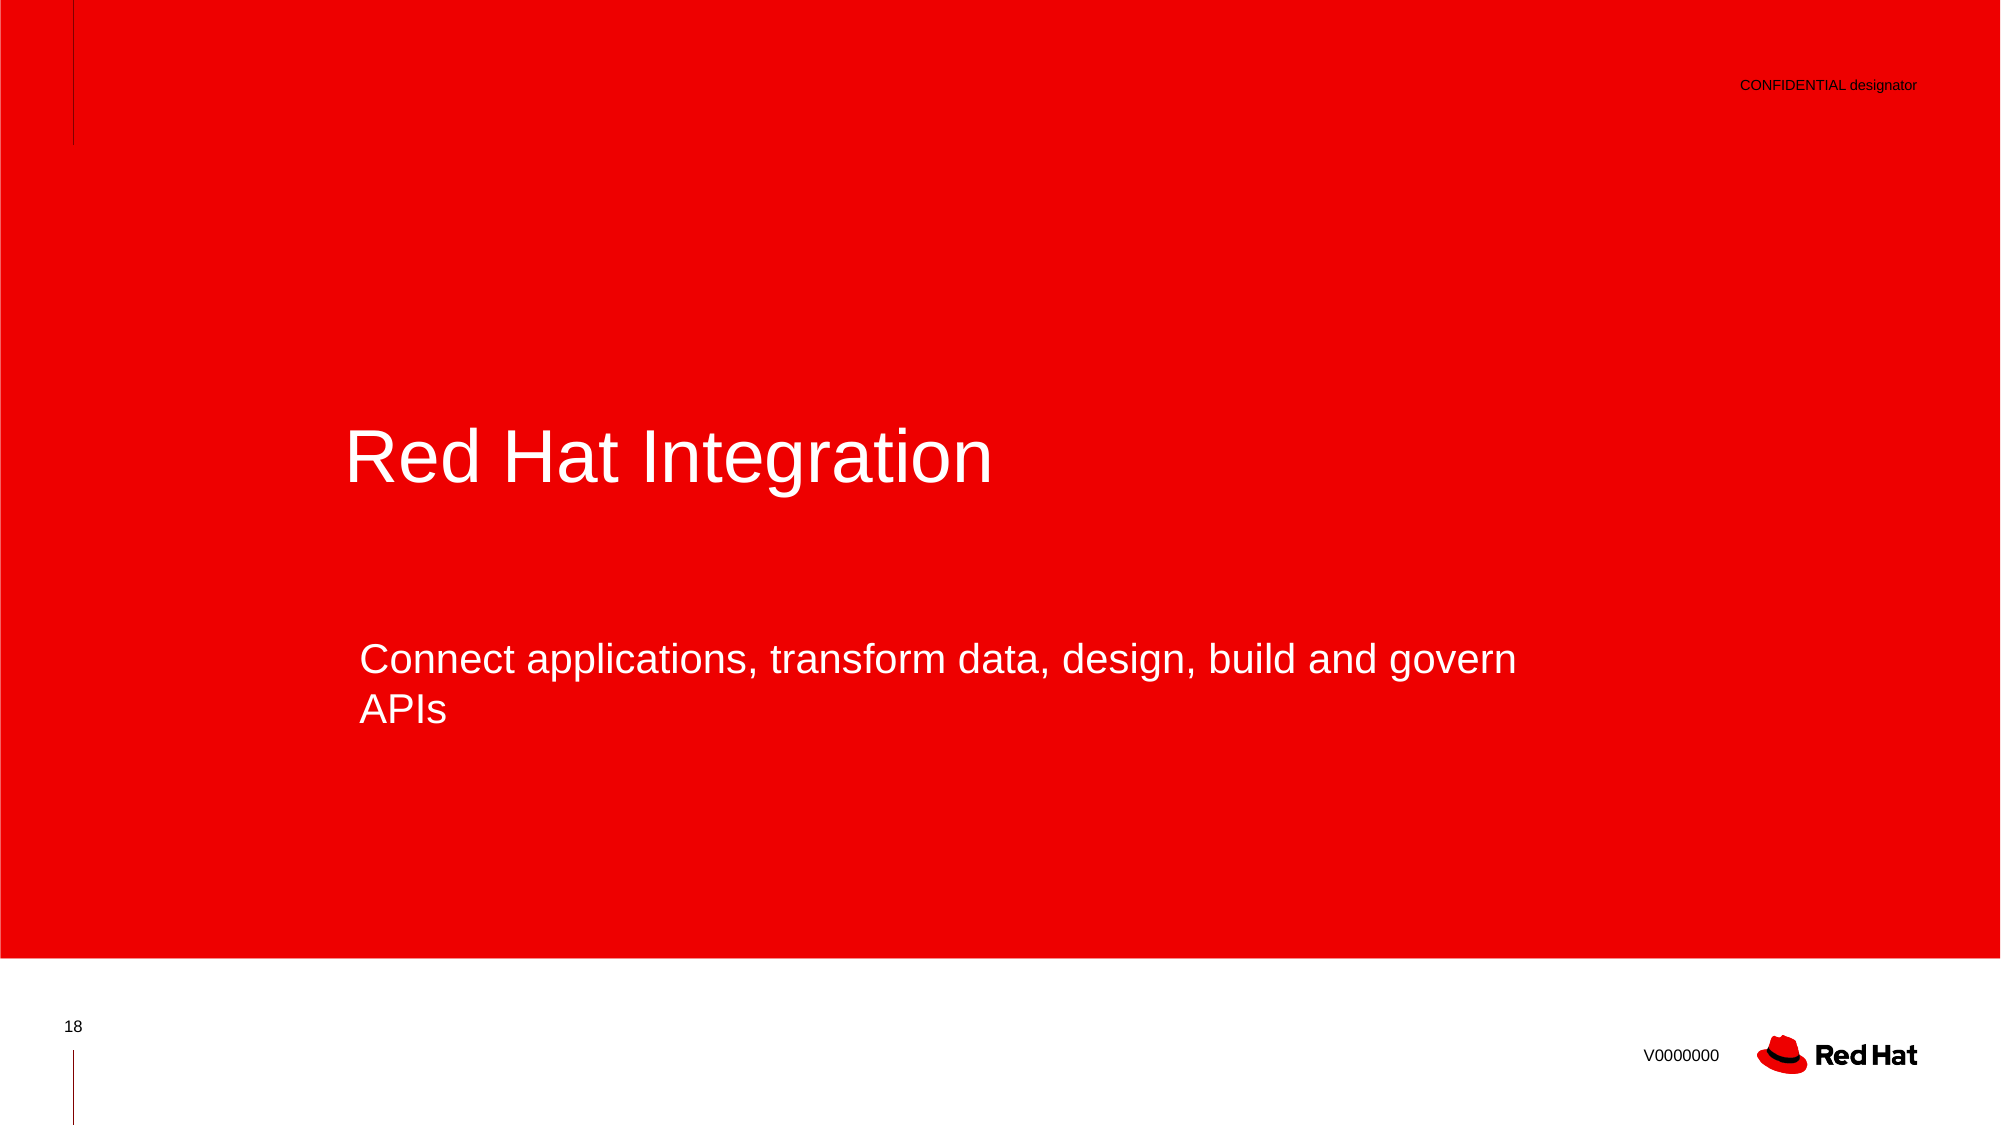

# Red Hat Integration
Connect applications, transform data, design, build and govern APIs
18